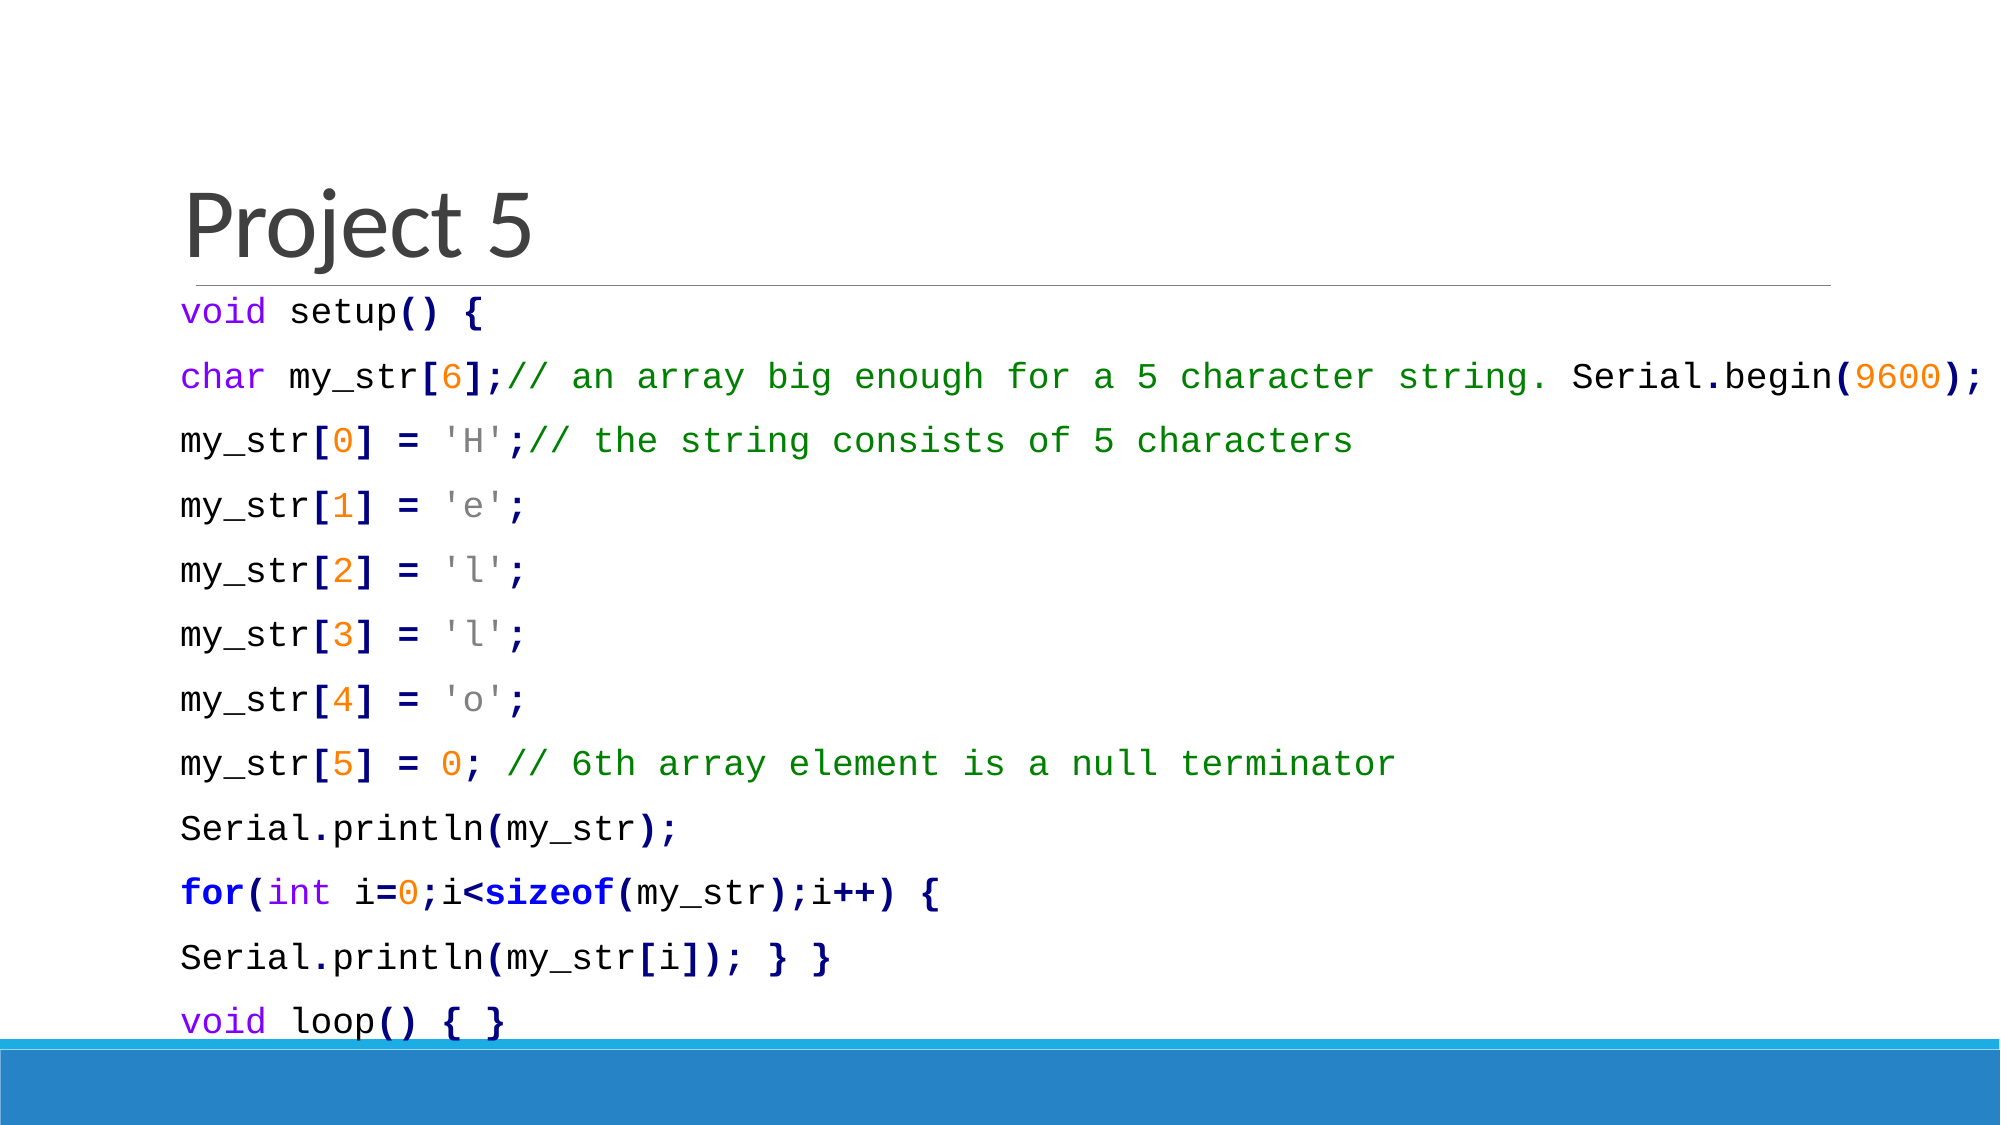

# Project 5
void setup() {
char my_str[6];// an array big enough for a 5 character string. Serial.begin(9600);
my_str[0] = 'H';// the string consists of 5 characters
my_str[1] = 'e';
my_str[2] = 'l';
my_str[3] = 'l';
my_str[4] = 'o';
my_str[5] = 0; // 6th array element is a null terminator
Serial.println(my_str);
for(int i=0;i<sizeof(my_str);i++) {
Serial.println(my_str[i]); } }
void loop() { }